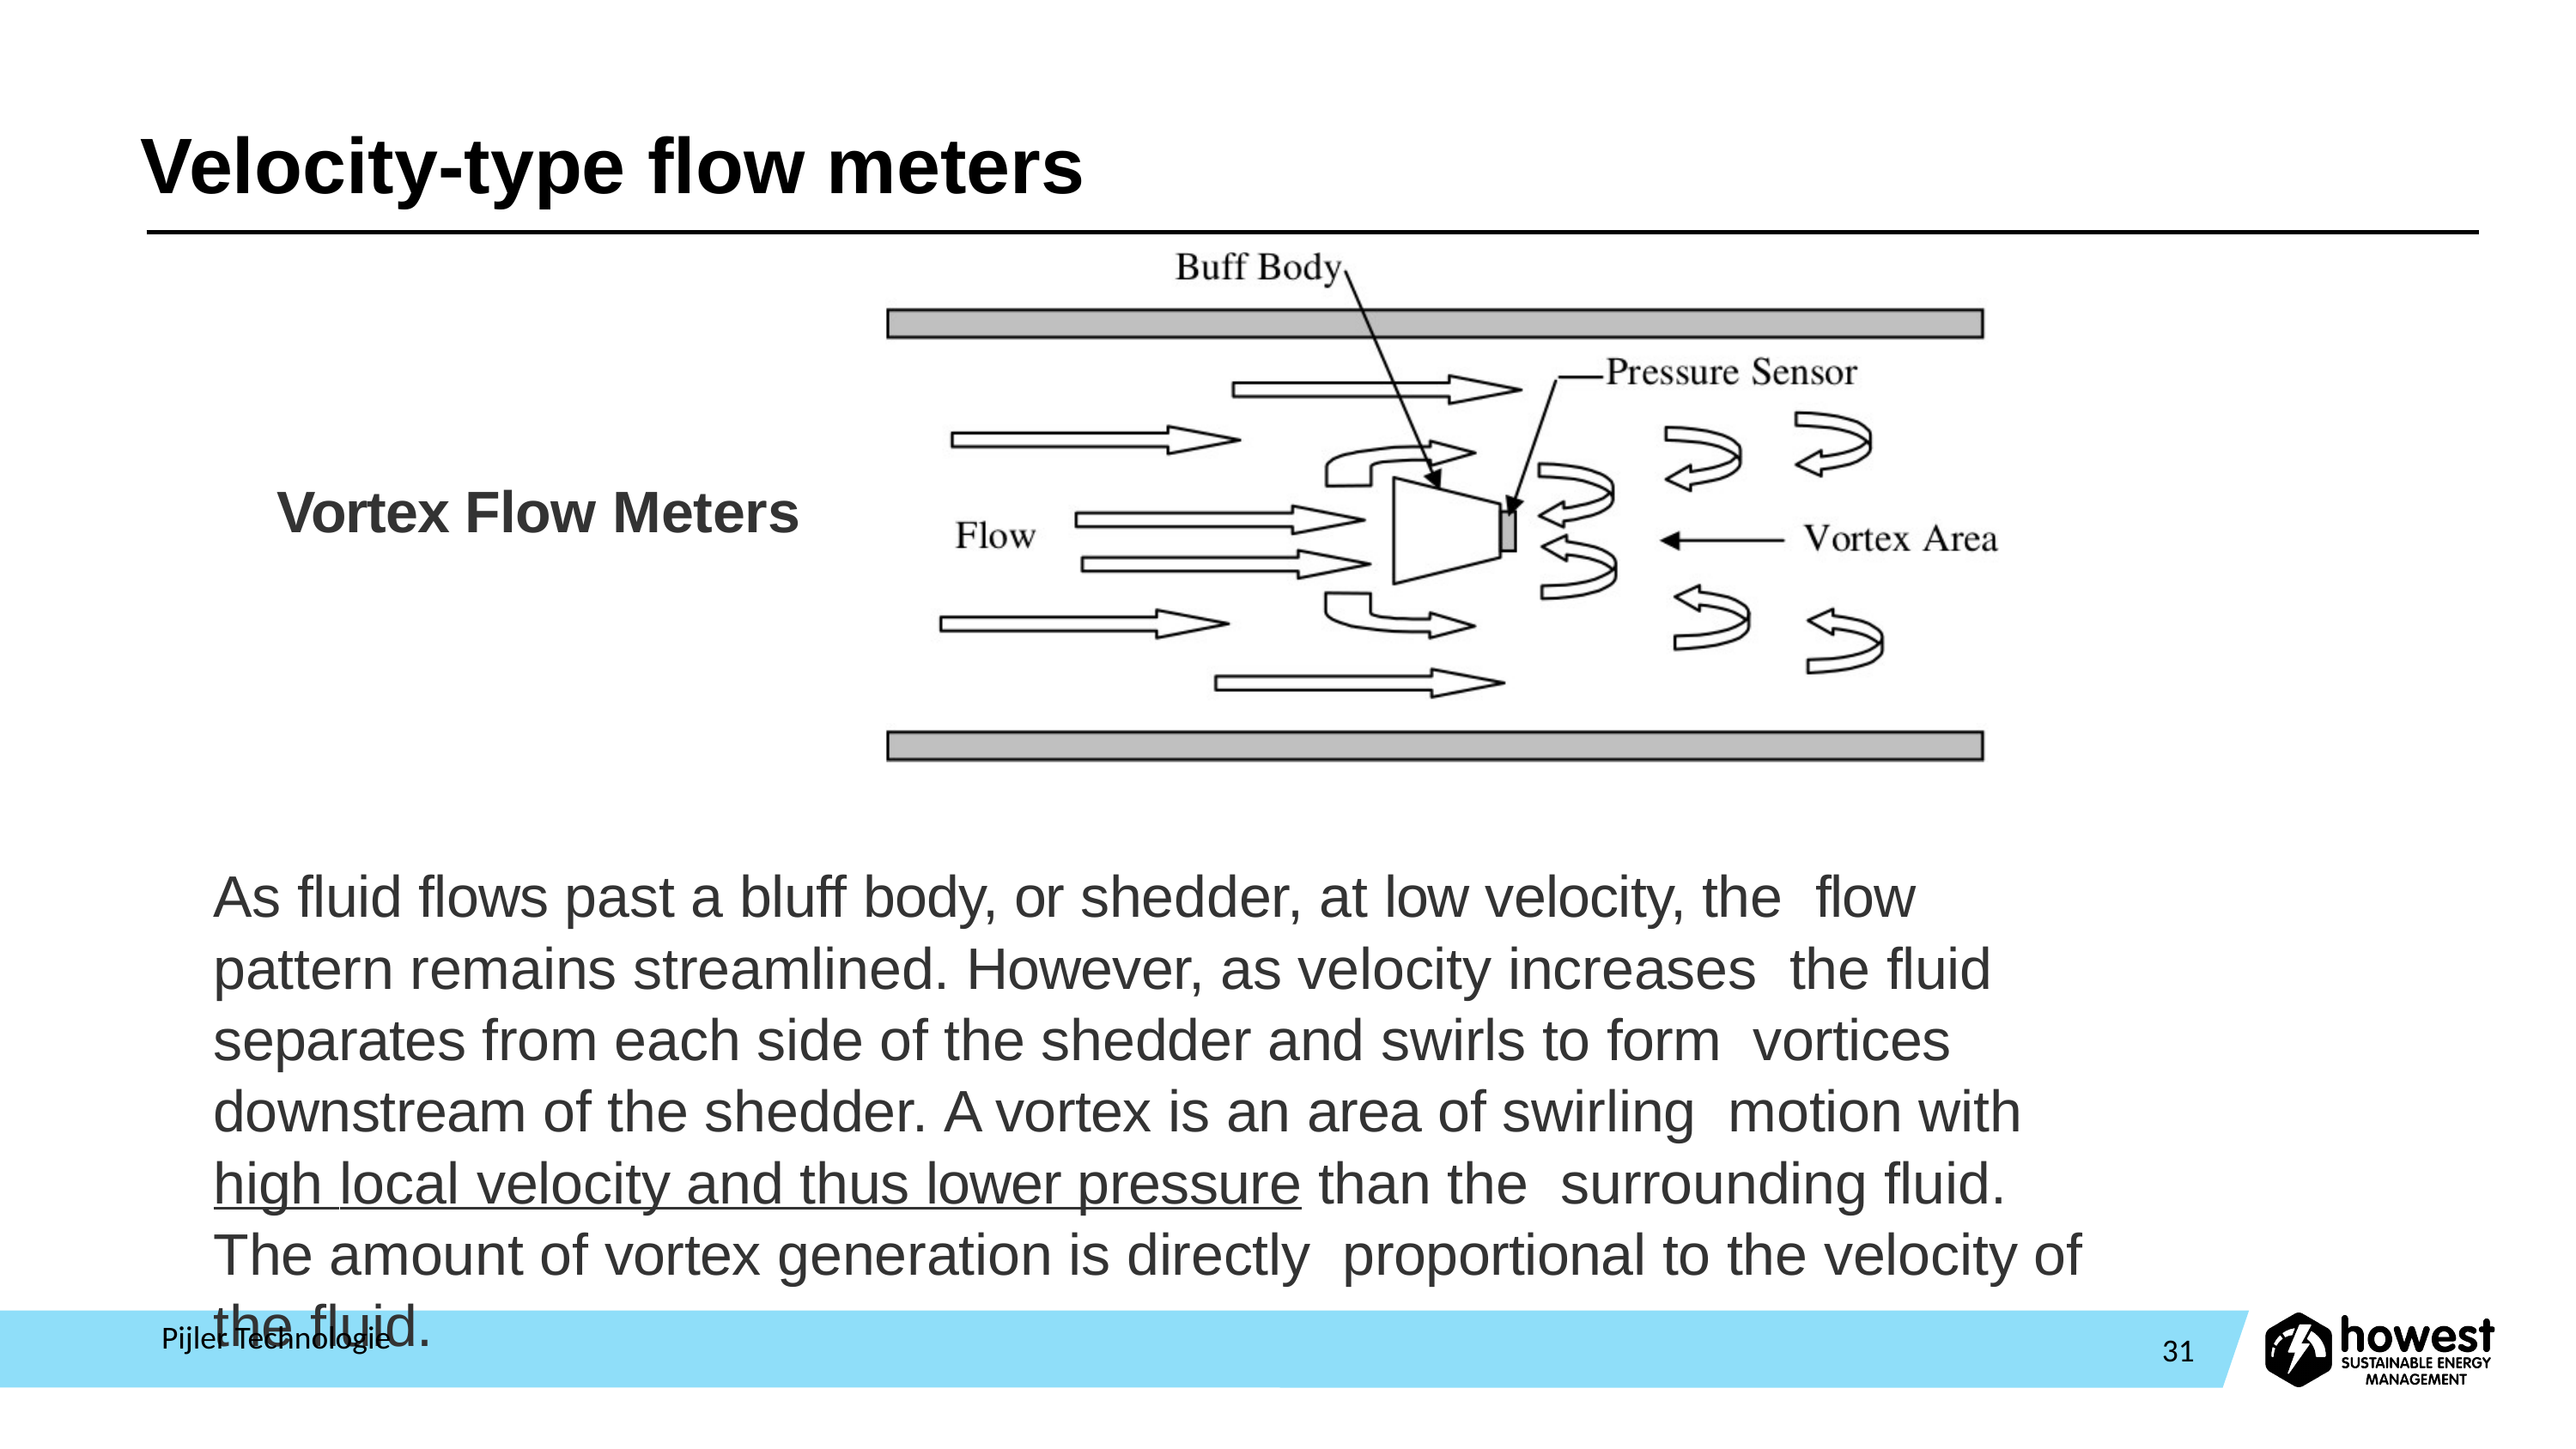

# Velocity-type flow meters

Vortex Flow Meters
As fluid flows past a bluff body, or shedder, at low velocity, the  flow pattern remains streamlined. However, as velocity increases  the fluid separates from each side of the shedder and swirls to form  vortices downstream of the shedder. A vortex is an area of swirling  motion with high local velocity and thus lower pressure than the  surrounding fluid. The amount of vortex generation is directly  proportional to the velocity of the fluid.
Pijler Technologie
31